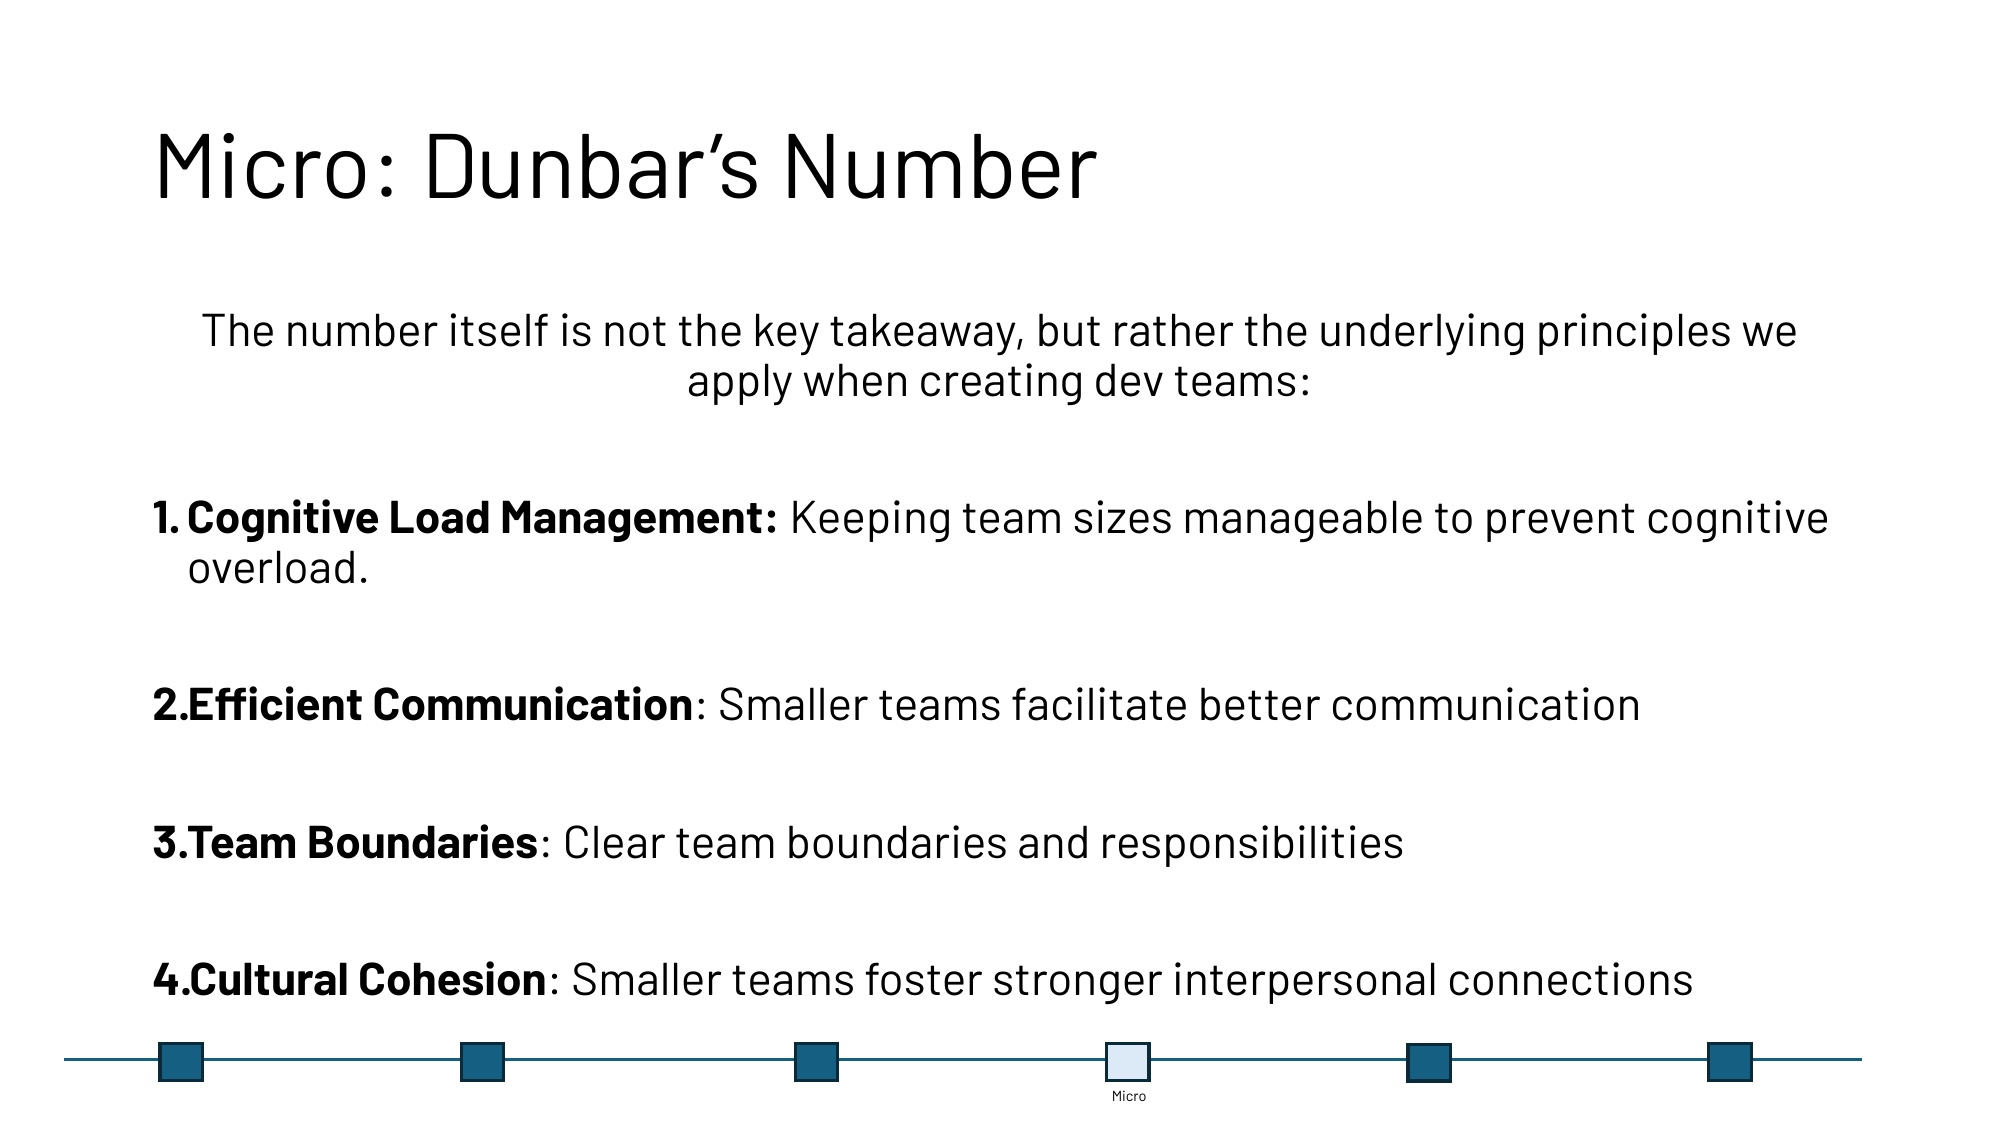

# Micro: Dunbar’s Number
The number itself is not the key takeaway, but rather the underlying principles we apply when creating dev teams:

Cognitive Load Management: Keeping team sizes manageable to prevent cognitive overload.

Efficient Communication: Smaller teams facilitate better communication

Team Boundaries: Clear team boundaries and responsibilities

Cultural Cohesion: Smaller teams foster stronger interpersonal connections

Micro